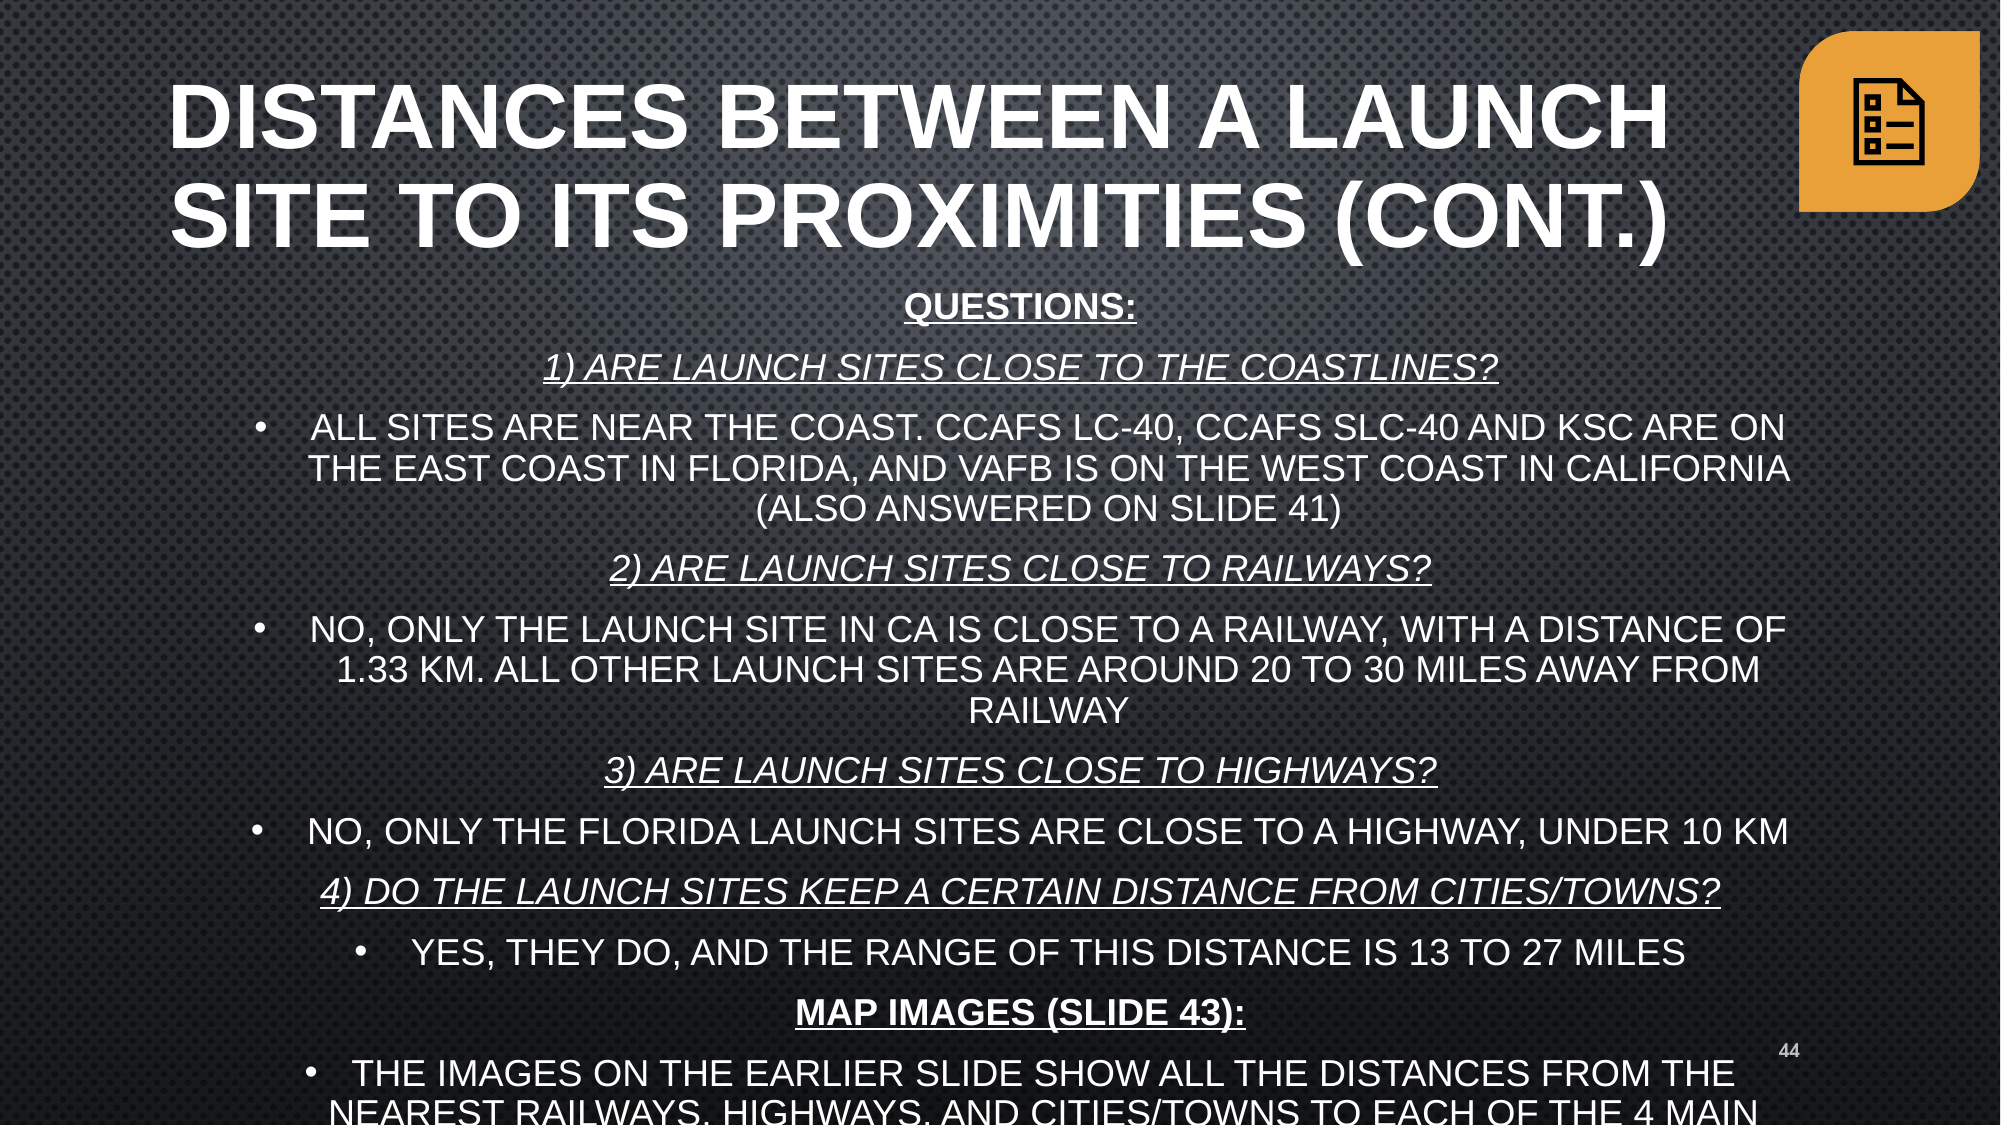

distances between a launch site to its proximities (Cont.)

Questions:
1) Are launch sites close to the coastlines?
All sites are near the coast. CCAFS LC-40, CCAFS SLC-40 and KSC are on the east coast in Florida, and VAFB is on the west coast in California (Also answered on slide 41)
2) Are launch sites close to railways?
No, only the launch site in CA is close to a railway, with a distance of 1.33 km. All other Launch sites are around 20 to 30 miles away from railway
3) Are launch sites close to highways?
No, only the Florida launch sites are close to a highway, under 10 km
4) Do the launch sites keep a certain distance from cities/towns?
Yes, they do, and the range of this distance is 13 to 27 miles
Map Images (Slide 43):
The images on the earlier slide show all the distances from the nearest railways, highways, and cities/towns to each of the 4 main launch sites in CA and FL and display the distance in kilometers
44